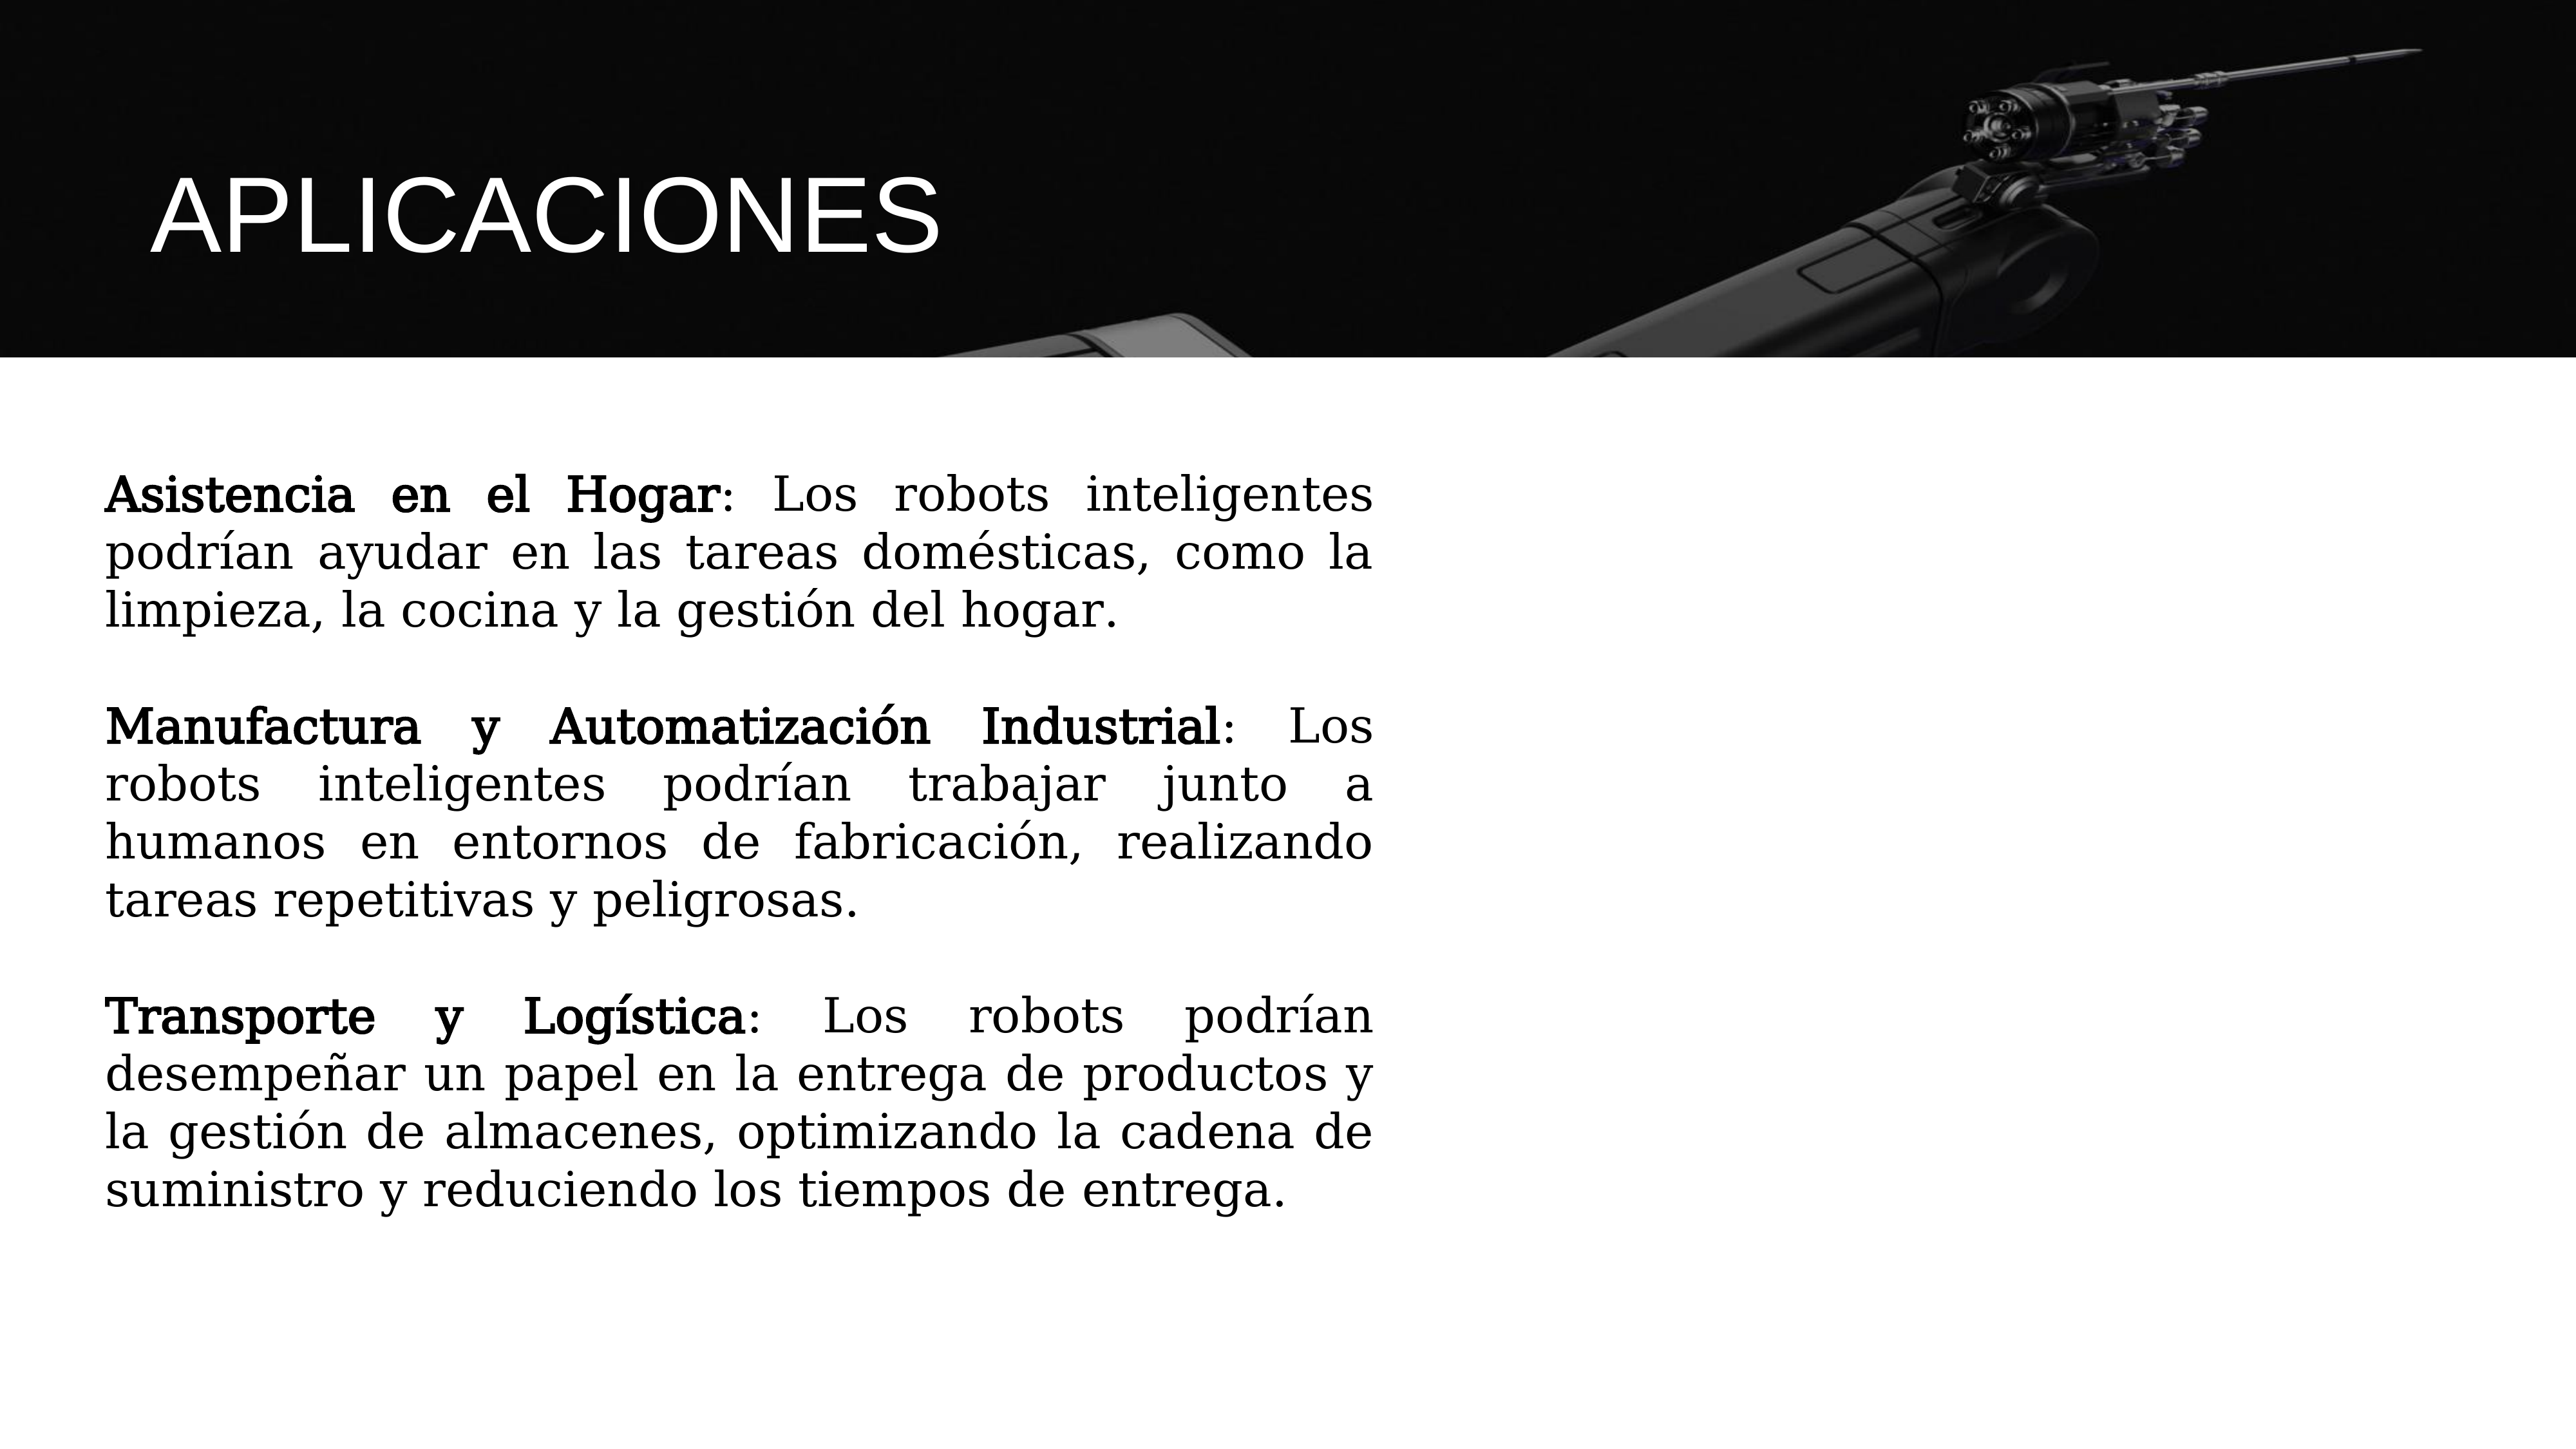

# APLICACIONES
Asistencia en el Hogar: Los robots inteligentes podrían ayudar en las tareas domésticas, como la limpieza, la cocina y la gestión del hogar.

Manufactura y Automatización Industrial: Los robots inteligentes podrían trabajar junto a humanos en entornos de fabricación, realizando tareas repetitivas y peligrosas.

Transporte y Logística: Los robots podrían desempeñar un papel en la entrega de productos y la gestión de almacenes, optimizando la cadena de suministro y reduciendo los tiempos de entrega.